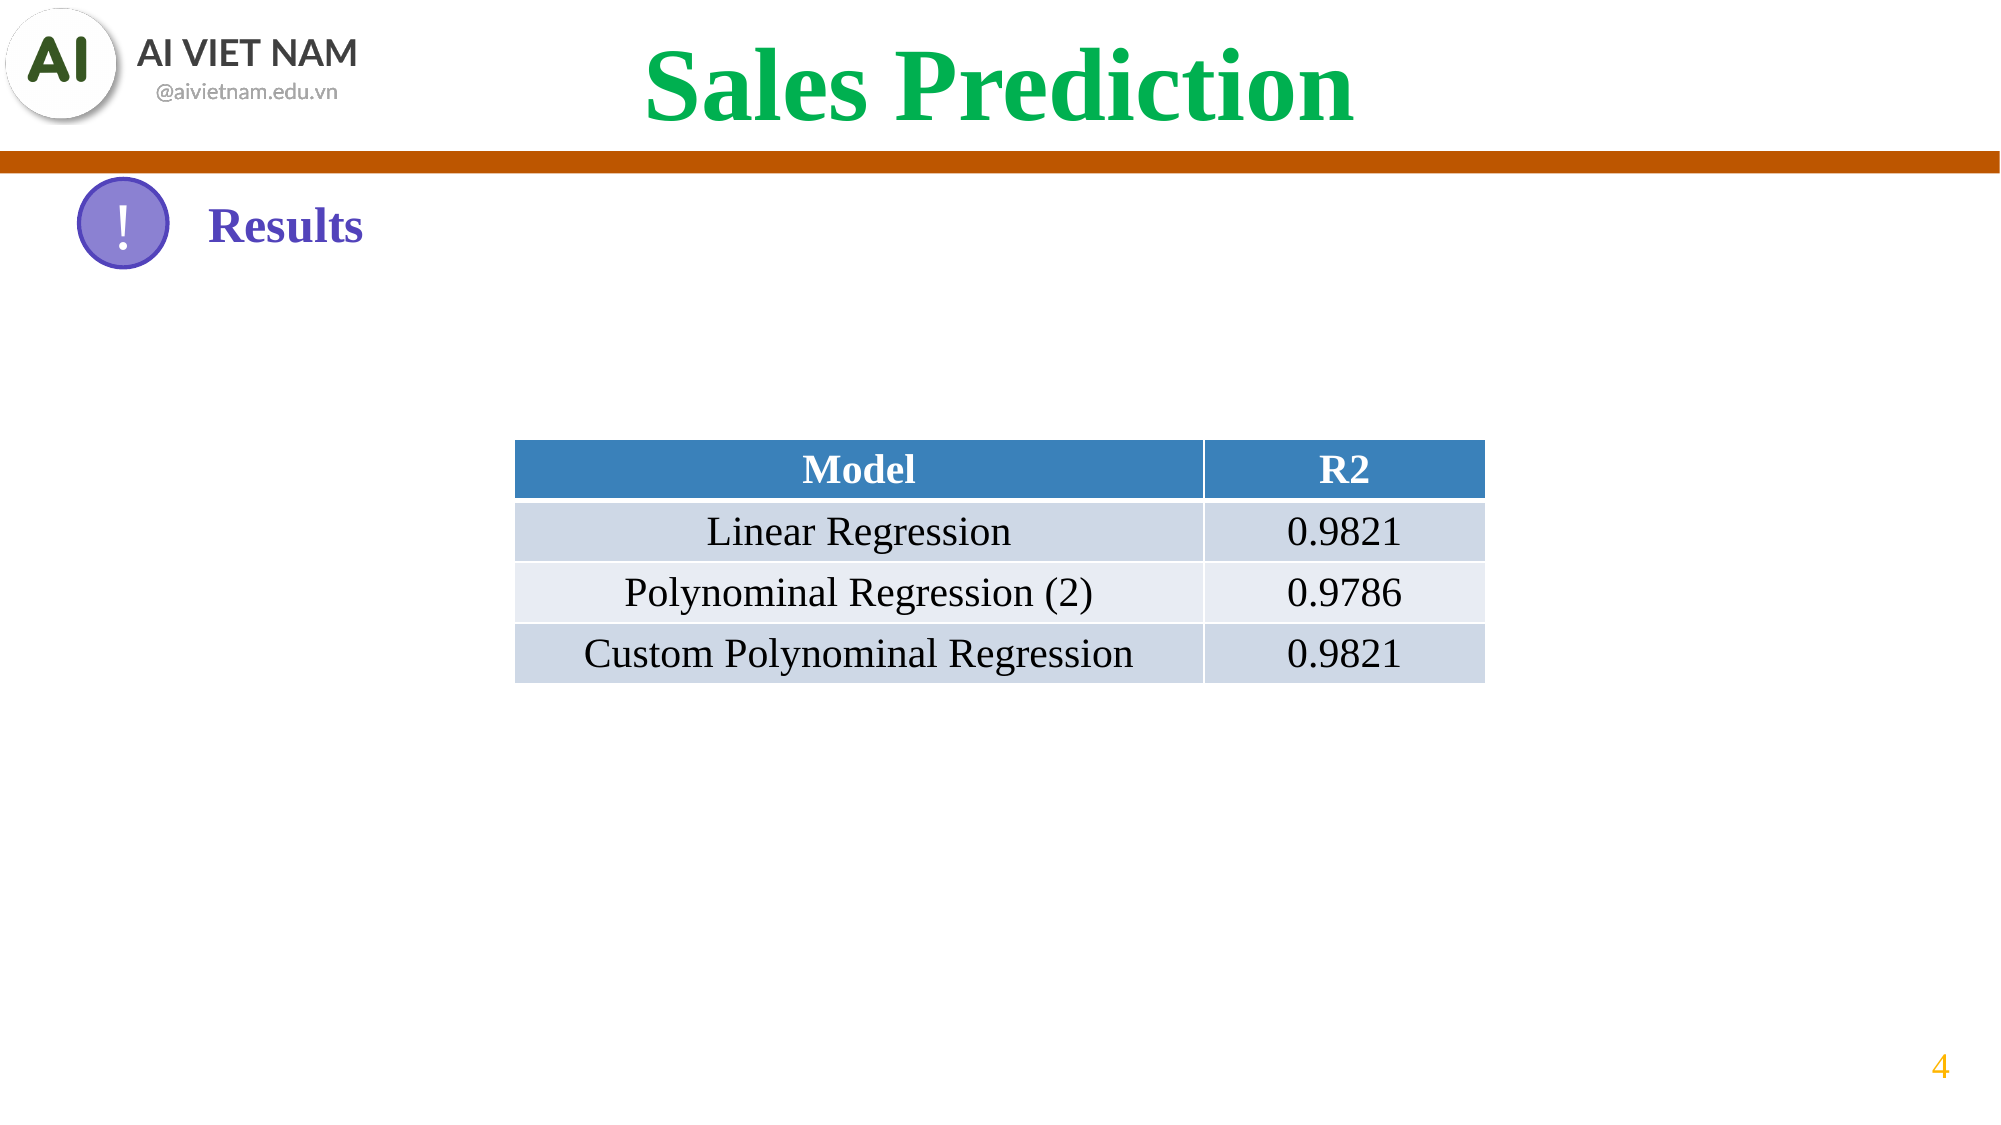

Sales Prediction

Results
!
| Model | R2 |
| --- | --- |
| Linear Regression | 0.9821 |
| Polynominal Regression (2) | 0.9786 |
| Custom Polynominal Regression | 0.9821 |
4